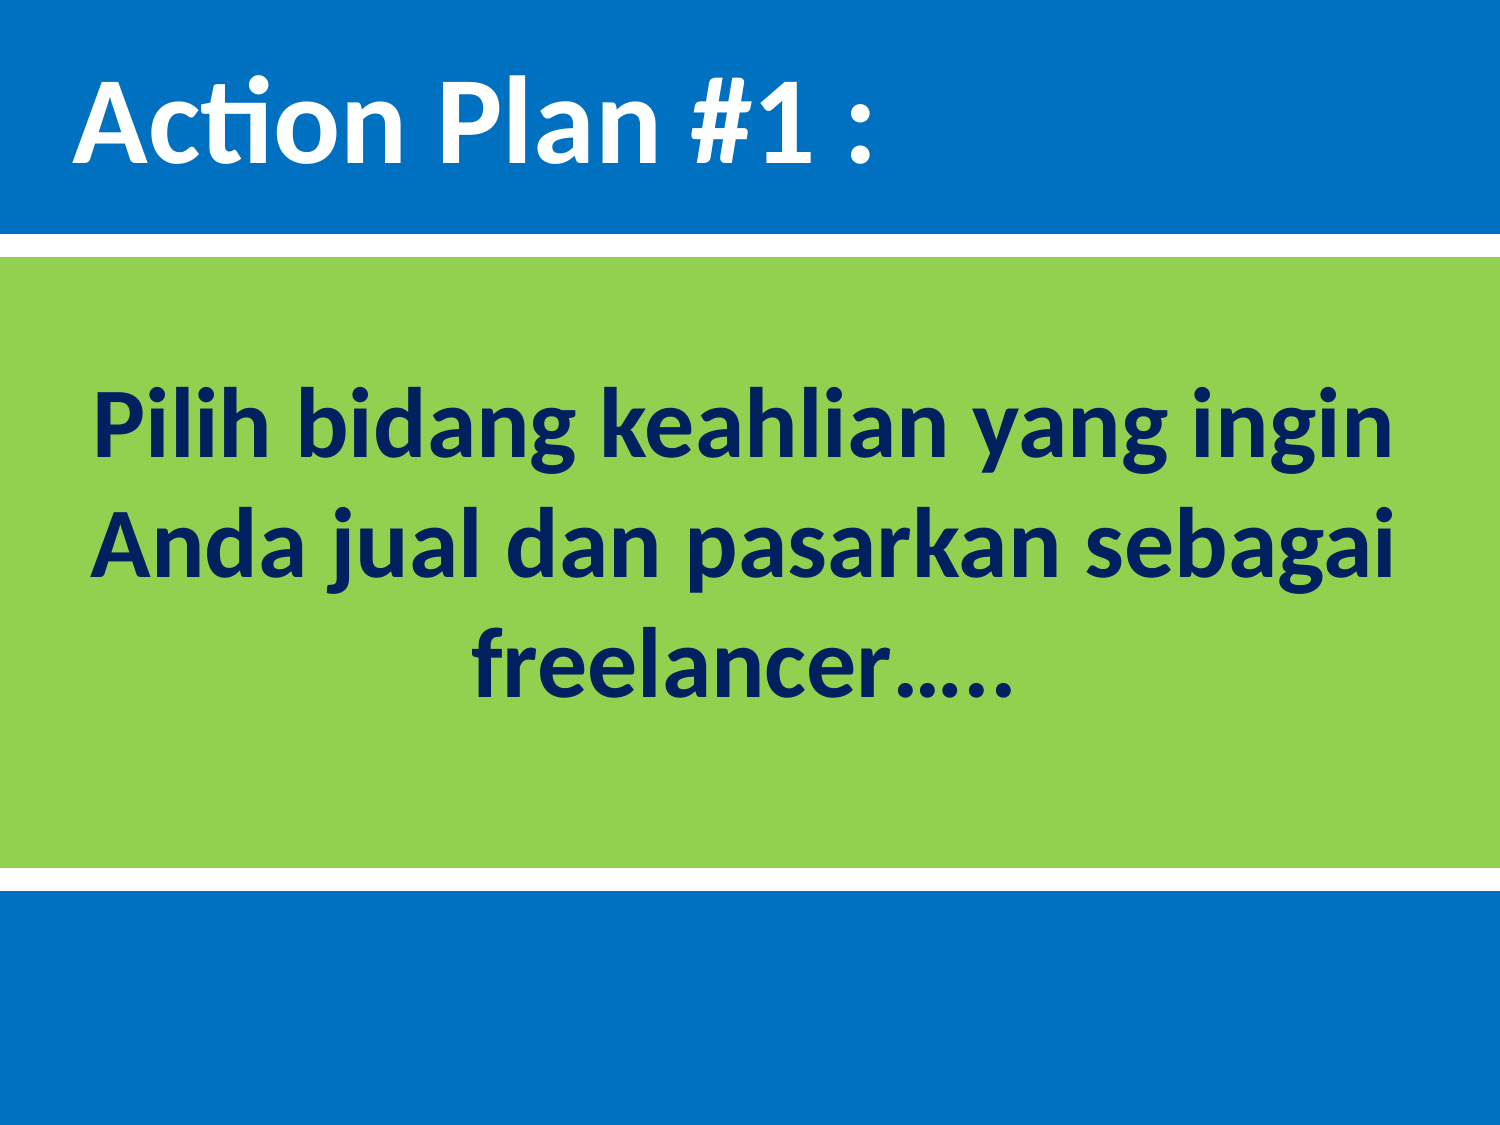

Action Plan #1 :

Pilih bidang keahlian yang ingin Anda jual dan pasarkan sebagai freelancer…..